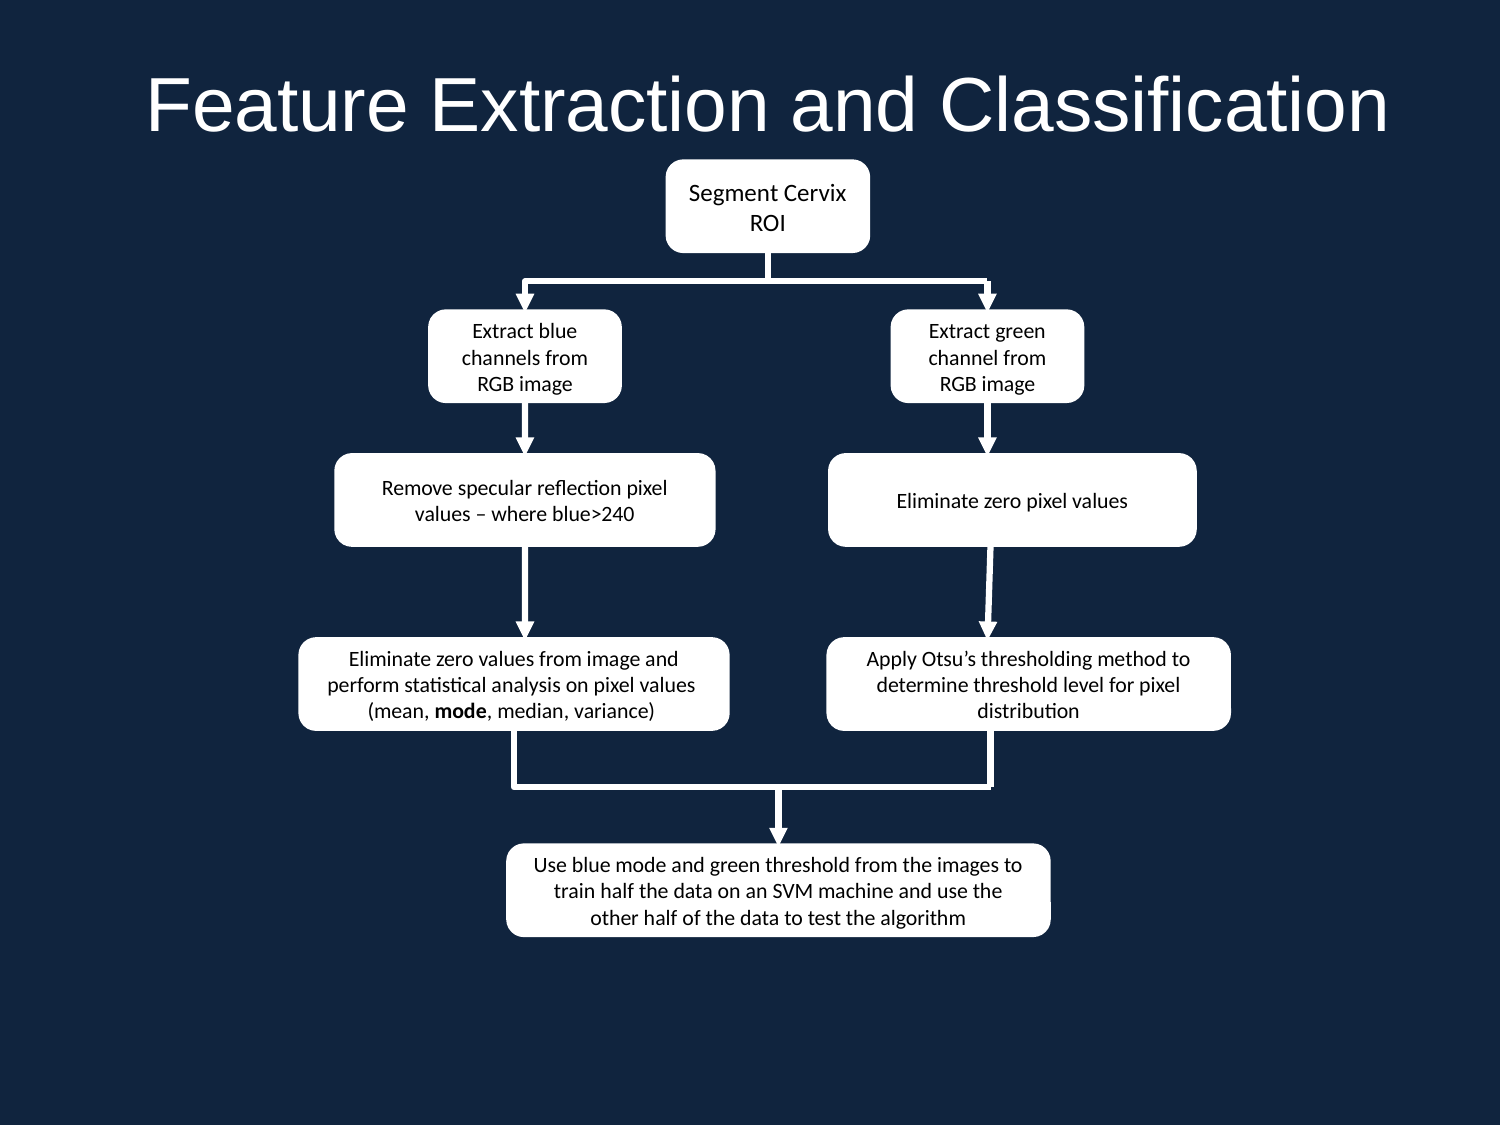

# Feature Extraction and Classification
Segment Cervix ROI
Extract blue channels from RGB image
Extract green channel from RGB image
Remove specular reflection pixel values – where blue>240
Eliminate zero pixel values
Eliminate zero values from image and perform statistical analysis on pixel values  (mean, mode, median, variance)
Apply Otsu’s thresholding method to determine threshold level for pixel distribution
Use blue mode and green threshold from the images to train half the data on an SVM machine and use the other half of the data to test the algorithm